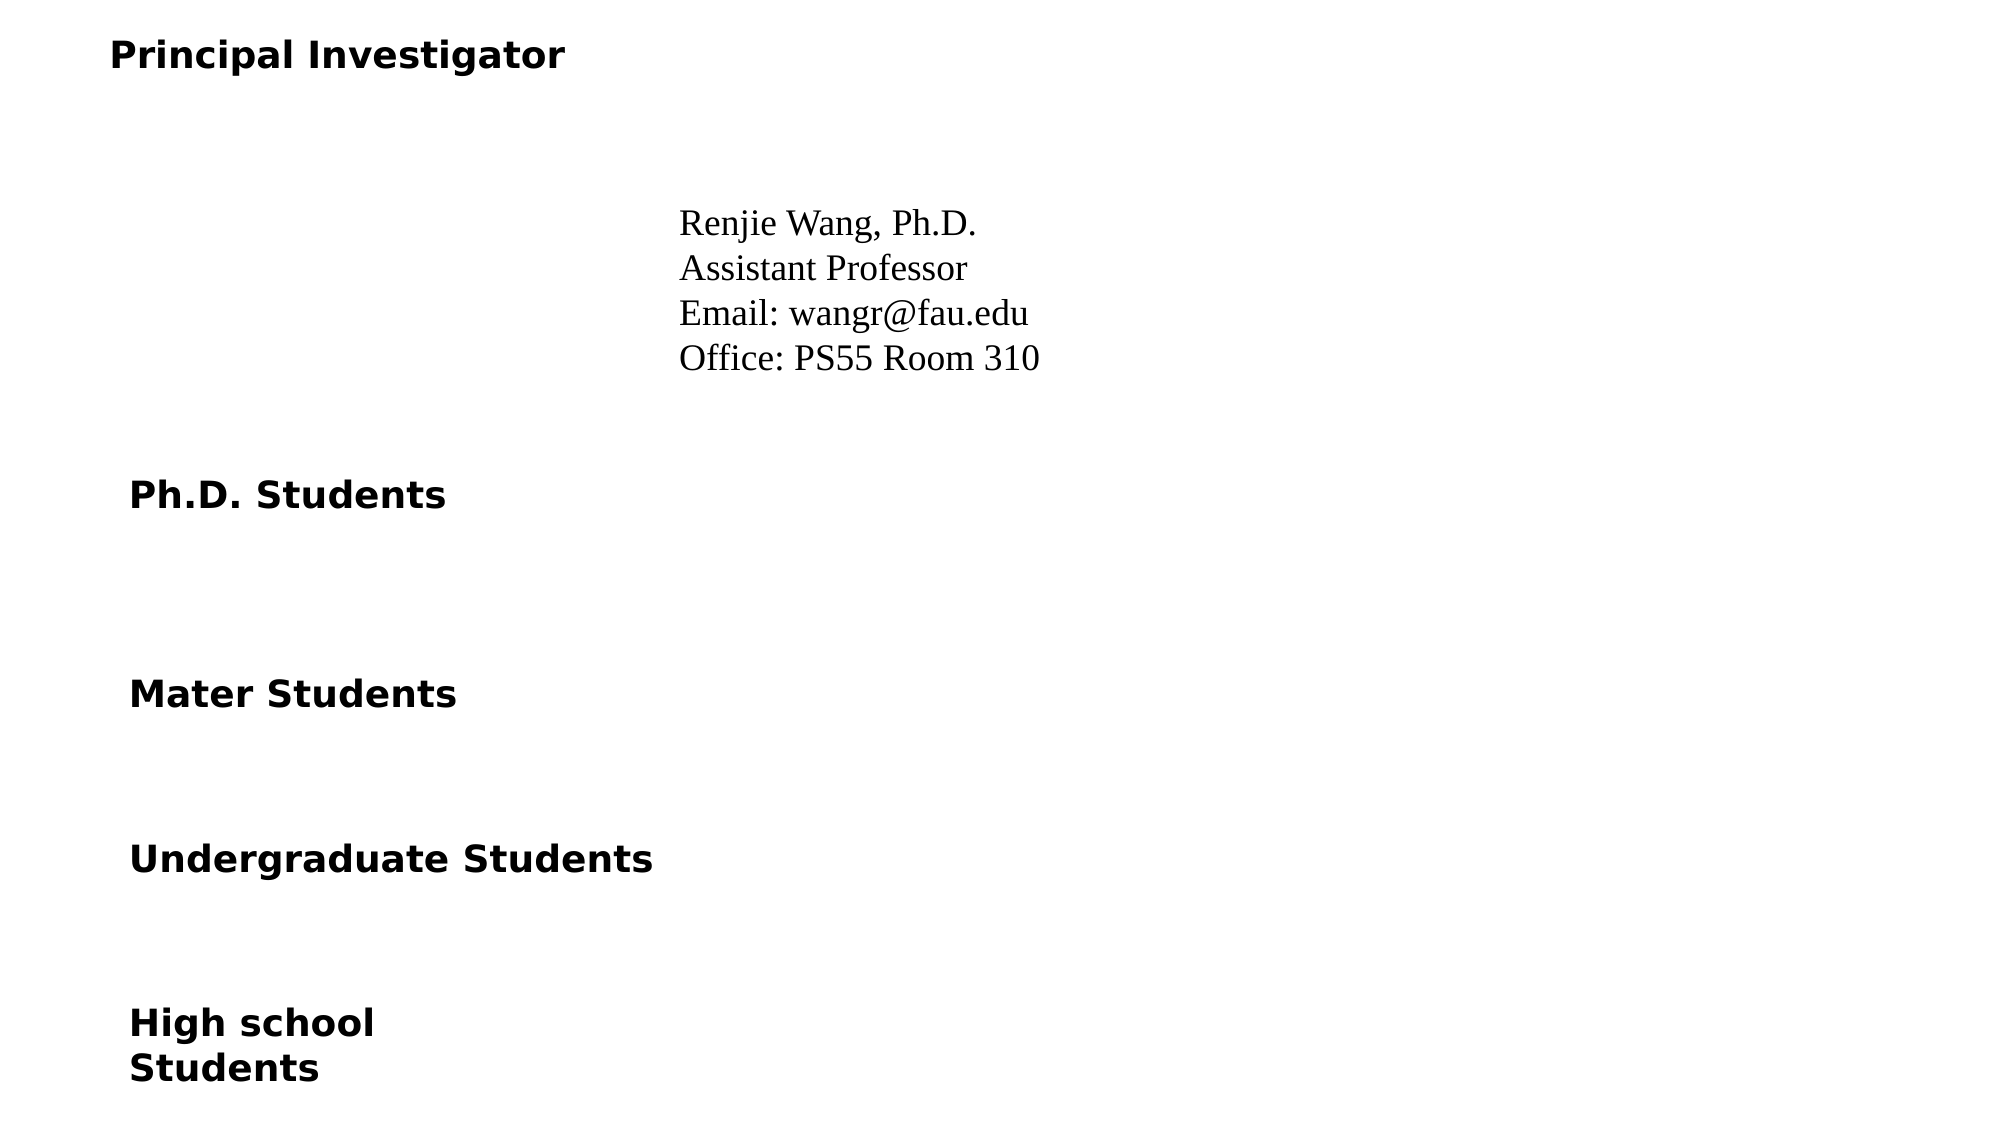

Principal Investigator
Renjie Wang, Ph.D.
Assistant Professor
Email: wangr@fau.edu
Office: PS55 Room 310
Ph.D. Students
Mater Students
Undergraduate Students
High school Students